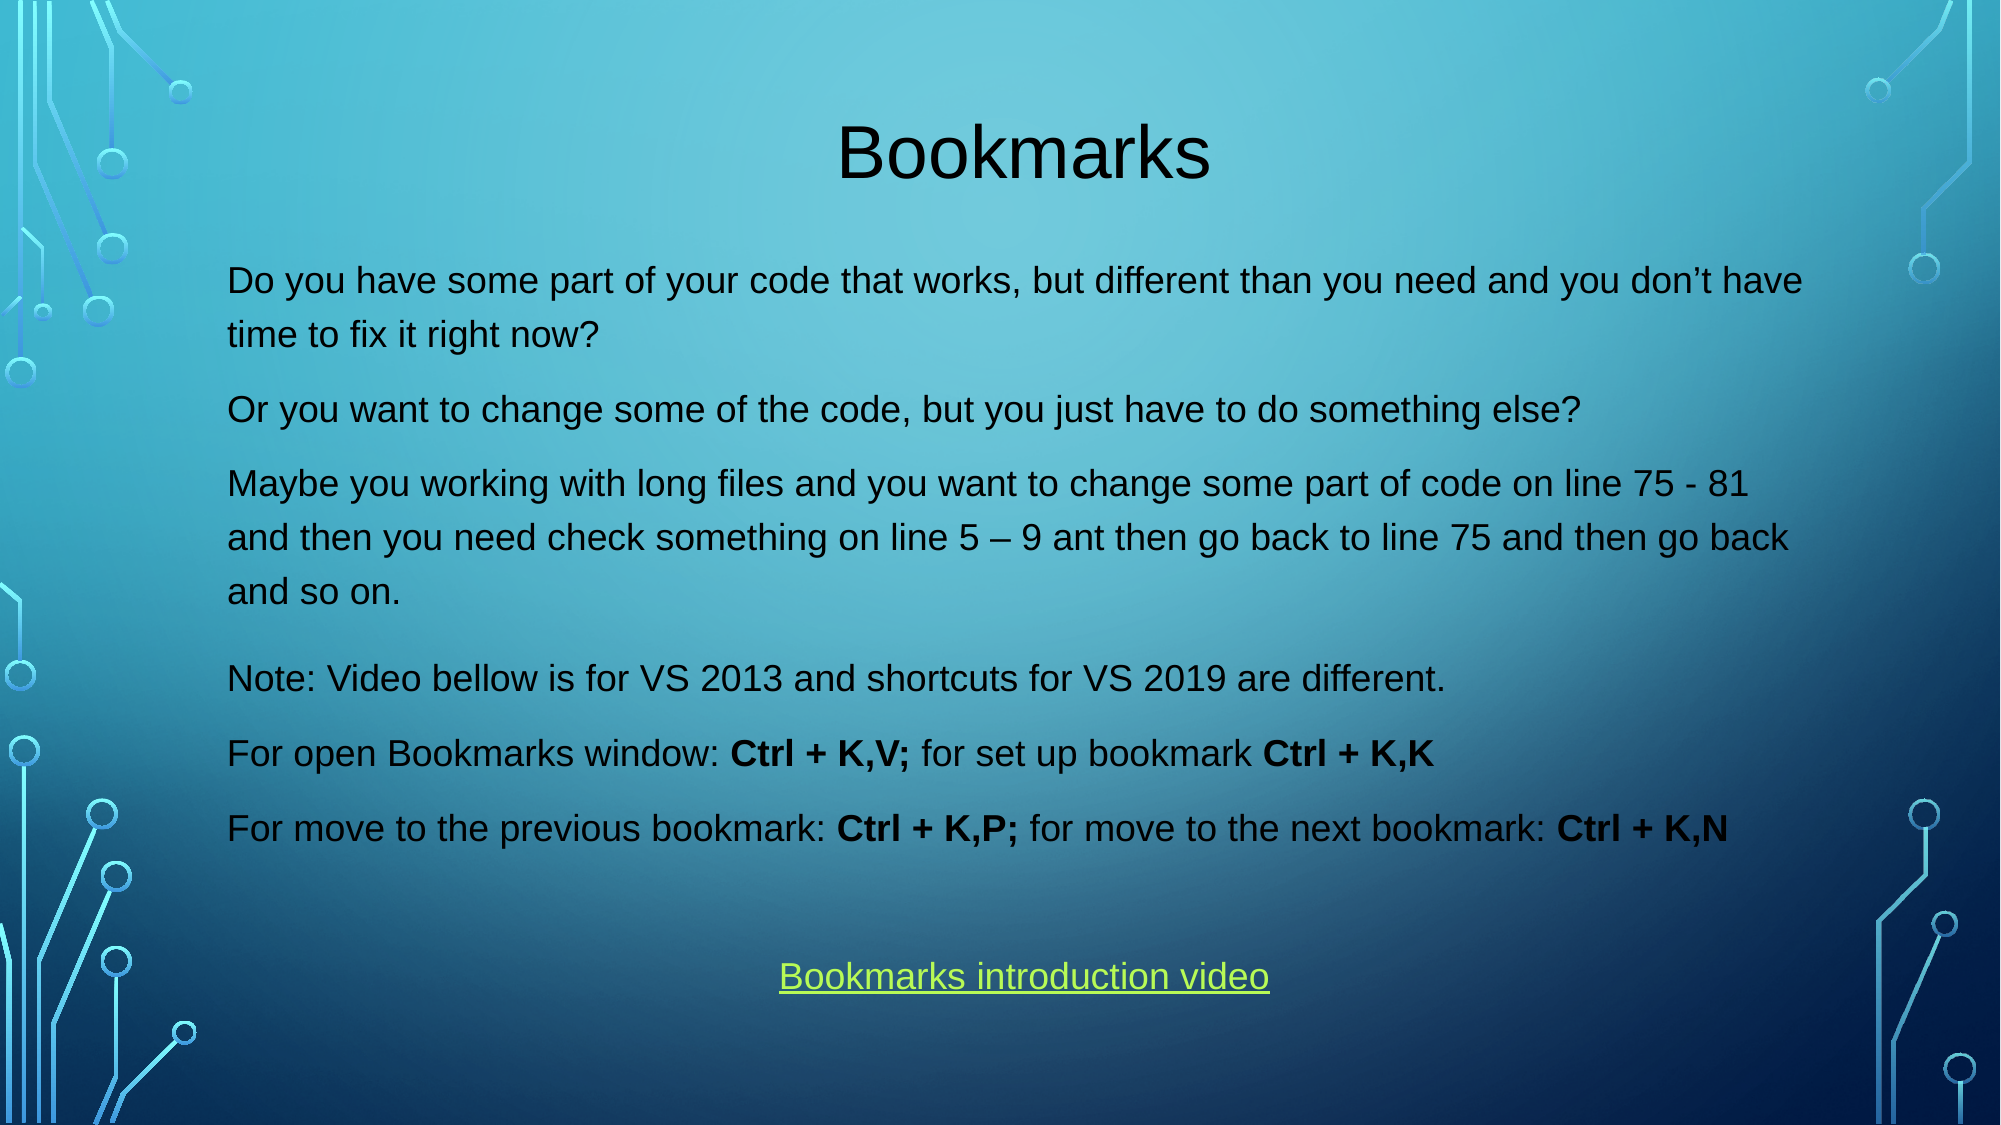

# Bookmarks
Do you have some part of your code that works, but different than you need and you don’t have time to fix it right now?
Or you want to change some of the code, but you just have to do something else?
Maybe you working with long files and you want to change some part of code on line 75 - 81 and then you need check something on line 5 – 9 ant then go back to line 75 and then go back and so on.

Note: Video bellow is for VS 2013 and shortcuts for VS 2019 are different.
For open Bookmarks window: Ctrl + K,V; for set up bookmark Ctrl + K,K
For move to the previous bookmark: Ctrl + K,P; for move to the next bookmark: Ctrl + K,N
Bookmarks introduction video